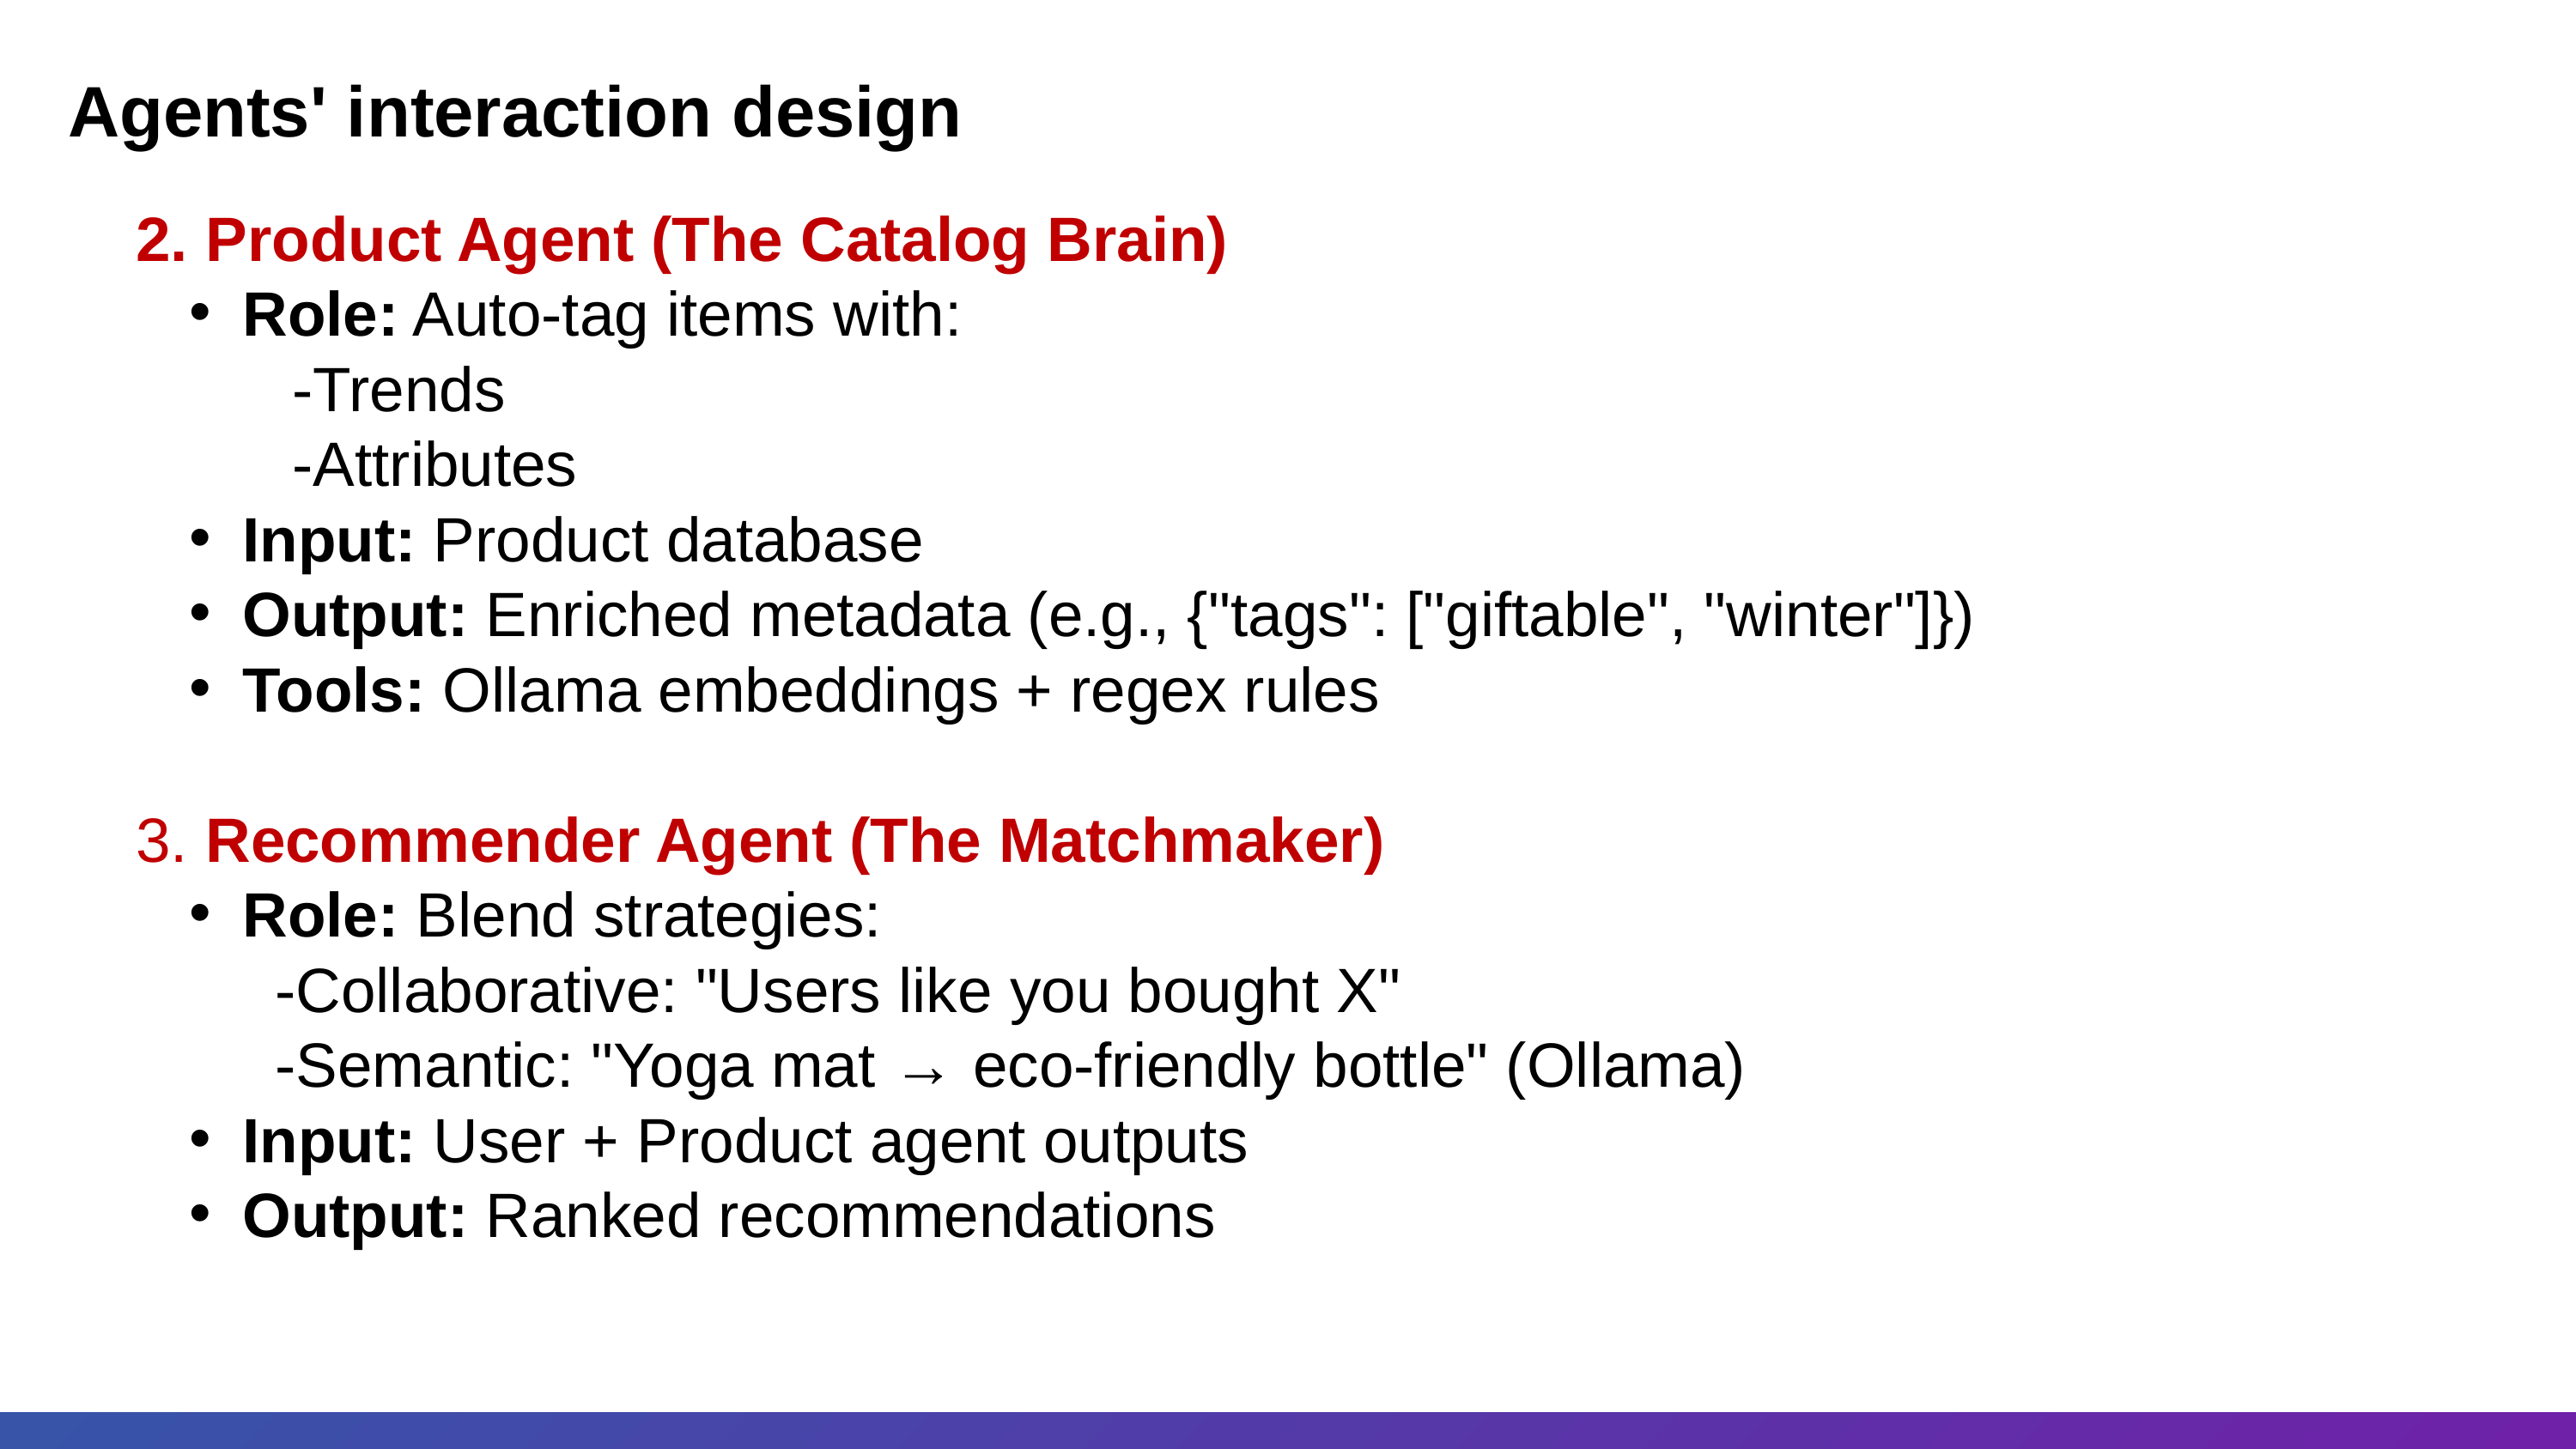

Agents' interaction design
2. Product Agent (The Catalog Brain)
Role: Auto-tag items with:
         -Trends
         -Attributes
Input: Product database
Output: Enriched metadata (e.g., {"tags": ["giftable", "winter"]})
Tools: Ollama embeddings + regex rules

3. Recommender Agent (The Matchmaker)
Role: Blend strategies:
        -Collaborative: "Users like you bought X"
        -Semantic: "Yoga mat → eco-friendly bottle" (Ollama)
Input: User + Product agent outputs
Output: Ranked recommendations